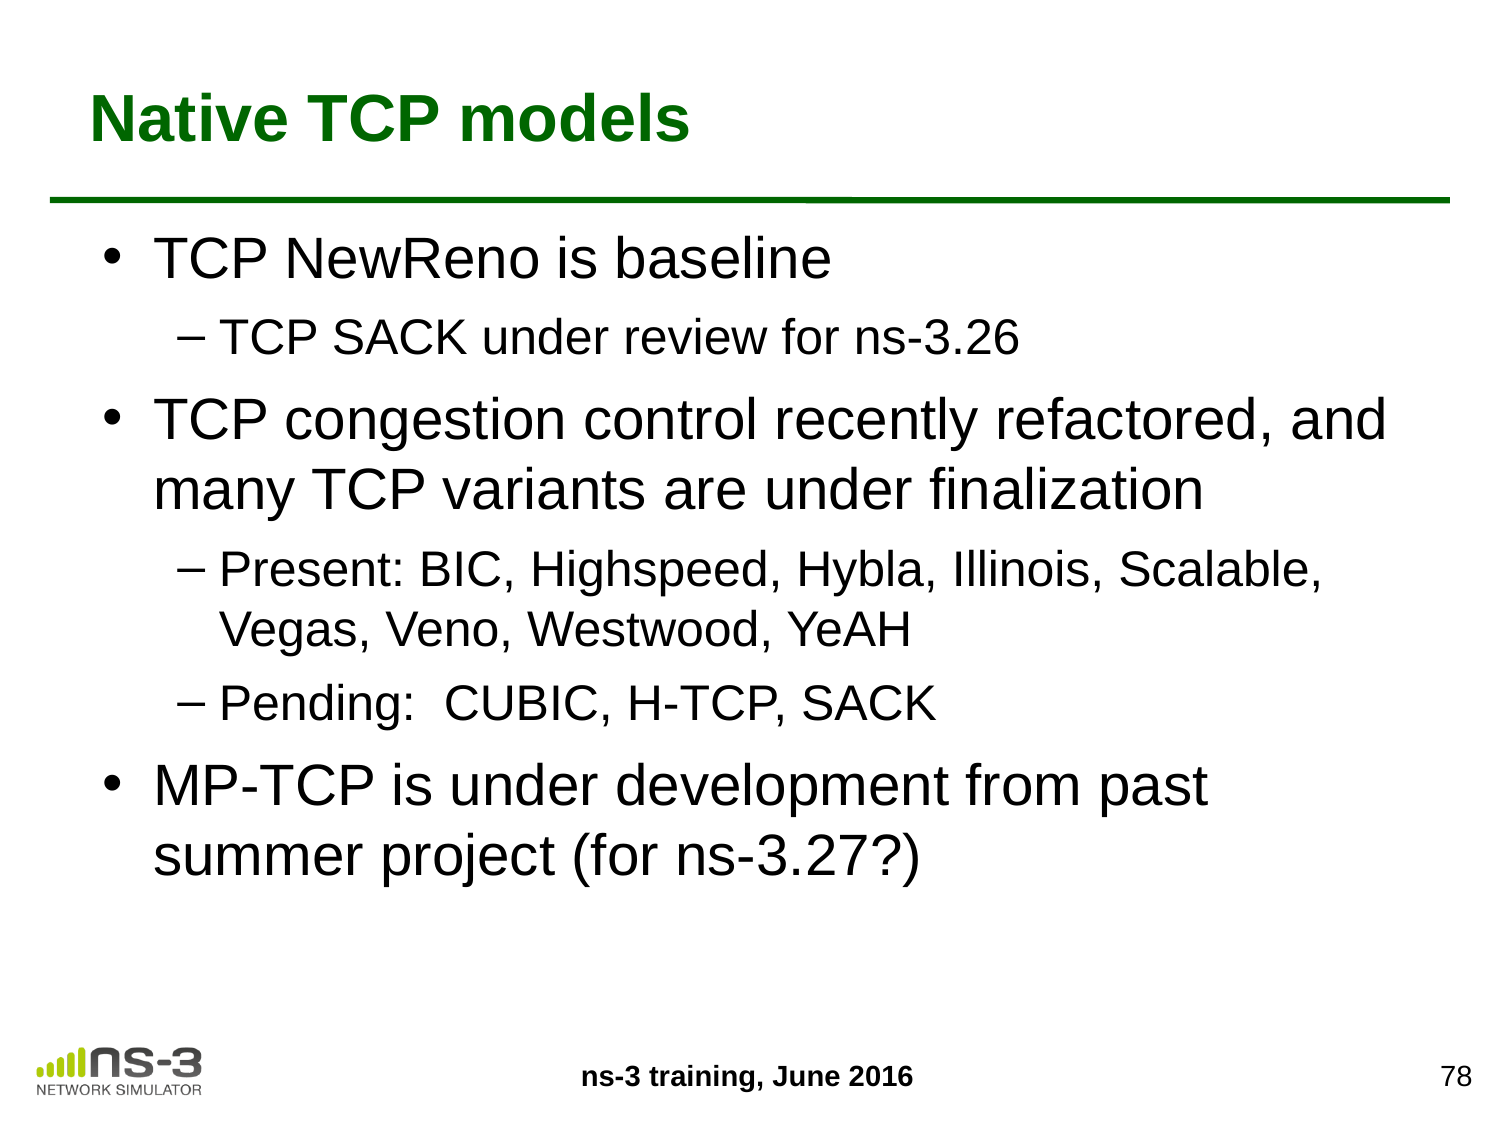

# Native TCP models
TCP NewReno is baseline
TCP SACK under review for ns-3.26
TCP congestion control recently refactored, and many TCP variants are under finalization
Present: BIC, Highspeed, Hybla, Illinois, Scalable, Vegas, Veno, Westwood, YeAH
Pending:  CUBIC, H-TCP, SACK
MP-TCP is under development from past summer project (for ns-3.27?)
78
ns-3 training, June 2016